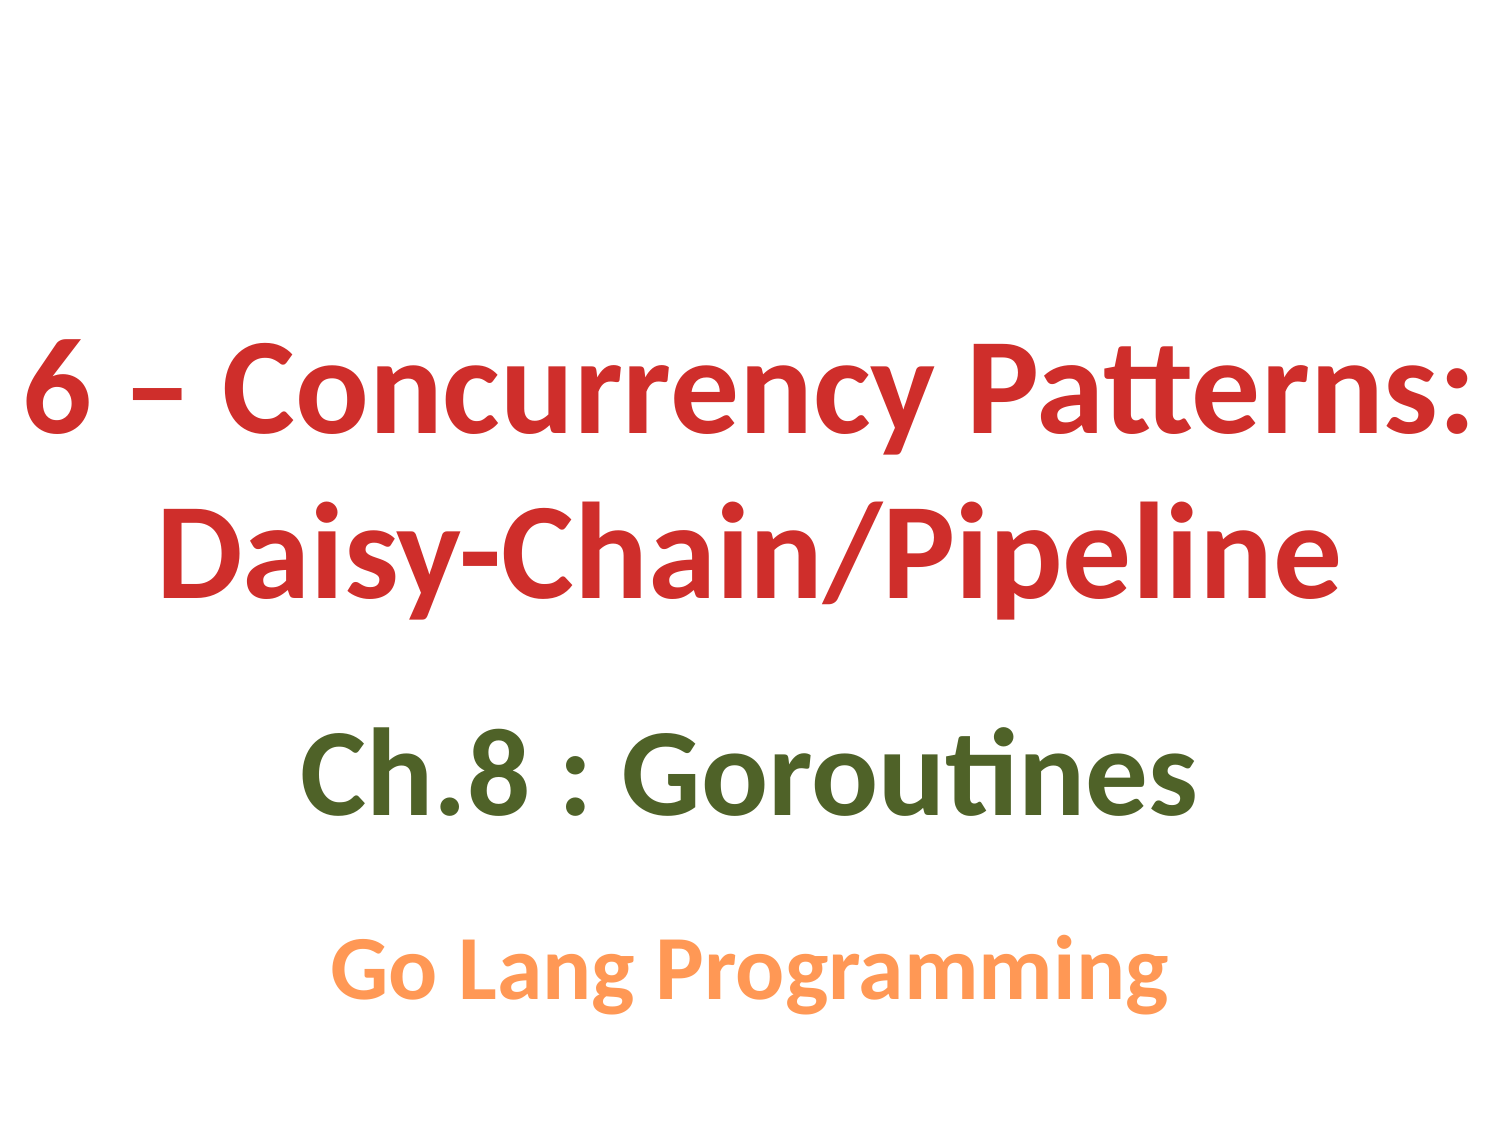

6 – Concurrency Patterns:
Daisy-Chain/Pipeline
Ch.8 : Goroutines
Go Lang Programming